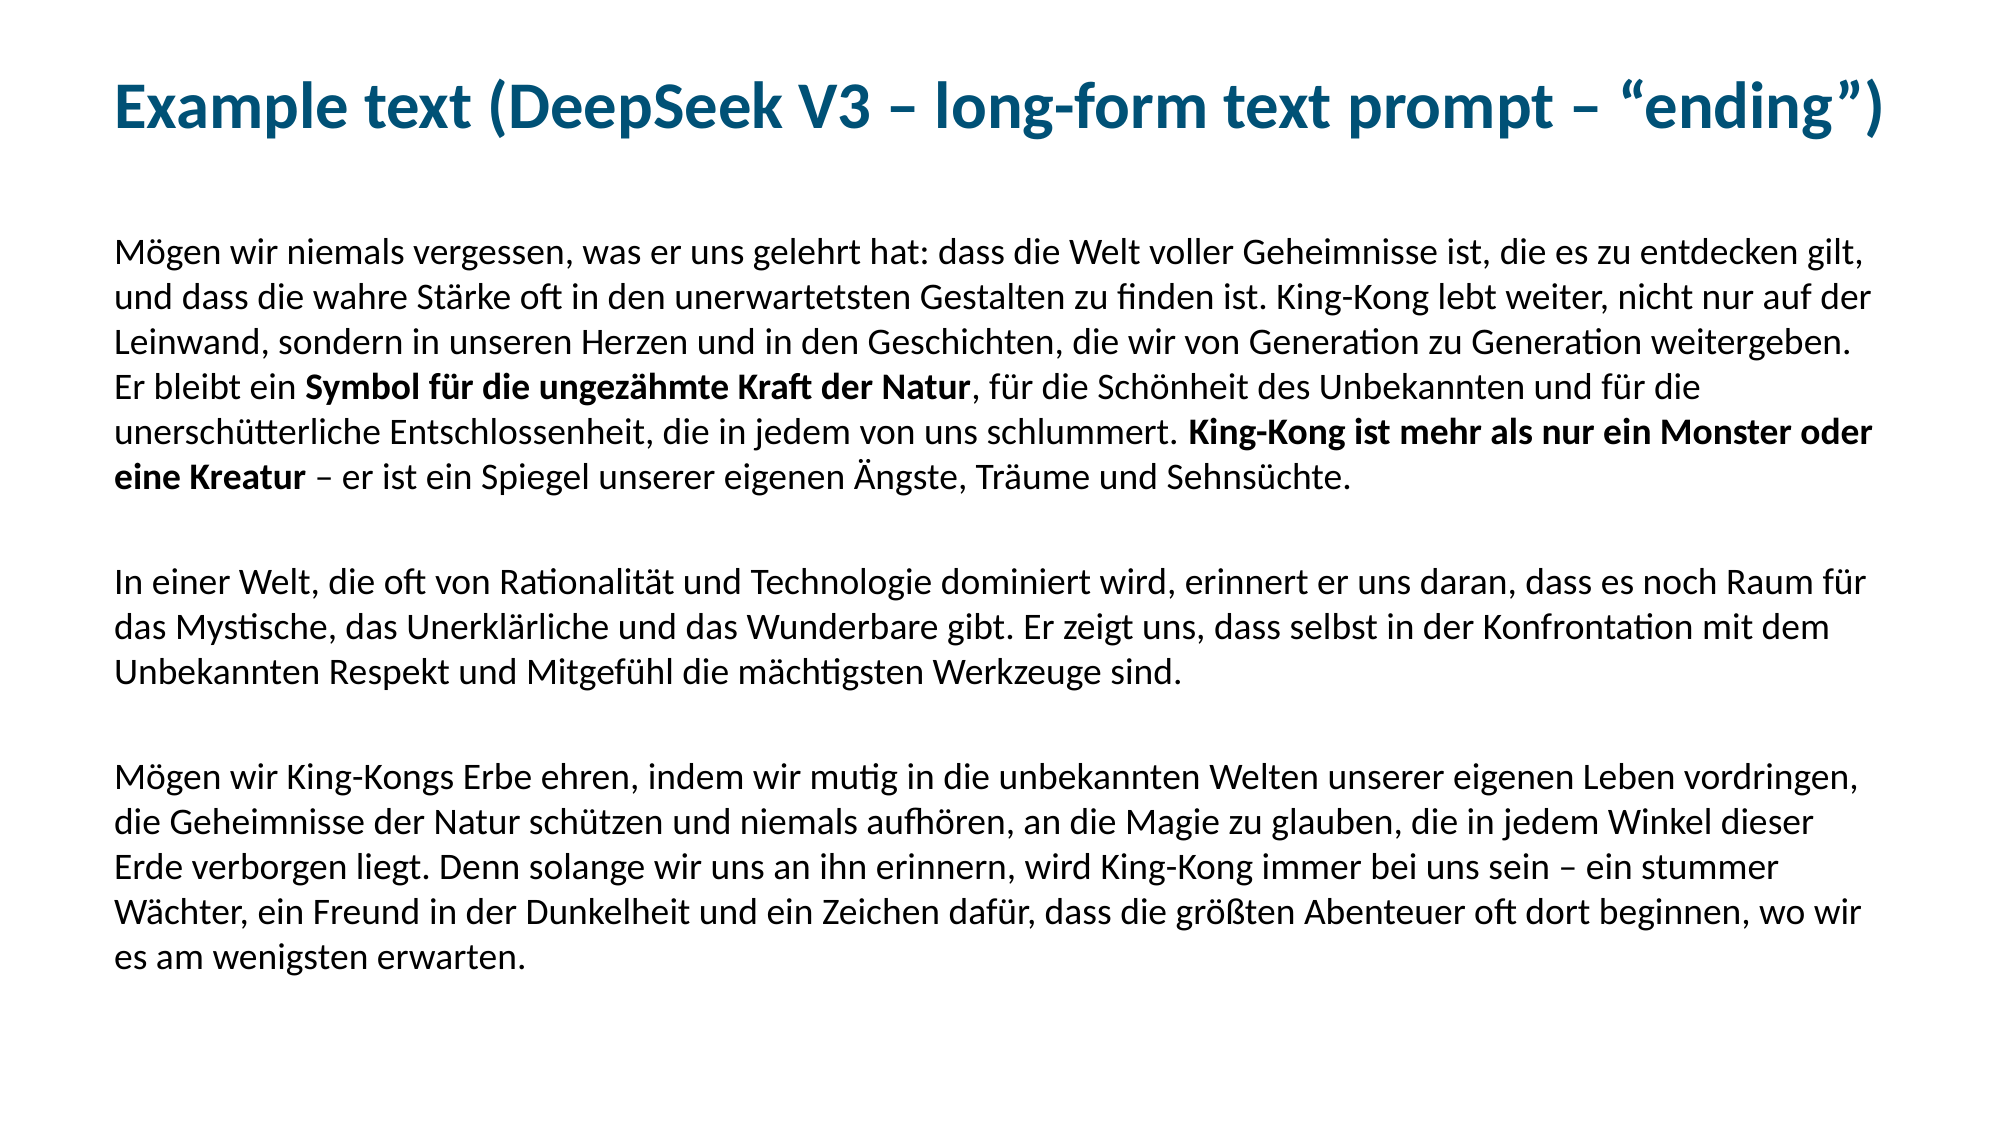

# Example text (DeepSeek V3 – long-form text prompt – “ending”)
Mögen wir niemals vergessen, was er uns gelehrt hat: dass die Welt voller Geheimnisse ist, die es zu entdecken gilt, und dass die wahre Stärke oft in den unerwartetsten Gestalten zu finden ist. King-Kong lebt weiter, nicht nur auf der Leinwand, sondern in unseren Herzen und in den Geschichten, die wir von Generation zu Generation weitergeben. Er bleibt ein Symbol für die ungezähmte Kraft der Natur, für die Schönheit des Unbekannten und für die unerschütterliche Entschlossenheit, die in jedem von uns schlummert. King-Kong ist mehr als nur ein Monster oder eine Kreatur – er ist ein Spiegel unserer eigenen Ängste, Träume und Sehnsüchte.

In einer Welt, die oft von Rationalität und Technologie dominiert wird, erinnert er uns daran, dass es noch Raum für das Mystische, das Unerklärliche und das Wunderbare gibt. Er zeigt uns, dass selbst in der Konfrontation mit dem Unbekannten Respekt und Mitgefühl die mächtigsten Werkzeuge sind.

Mögen wir King-Kongs Erbe ehren, indem wir mutig in die unbekannten Welten unserer eigenen Leben vordringen, die Geheimnisse der Natur schützen und niemals aufhören, an die Magie zu glauben, die in jedem Winkel dieser Erde verborgen liegt. Denn solange wir uns an ihn erinnern, wird King-Kong immer bei uns sein – ein stummer Wächter, ein Freund in der Dunkelheit und ein Zeichen dafür, dass die größten Abenteuer oft dort beginnen, wo wir es am wenigsten erwarten.